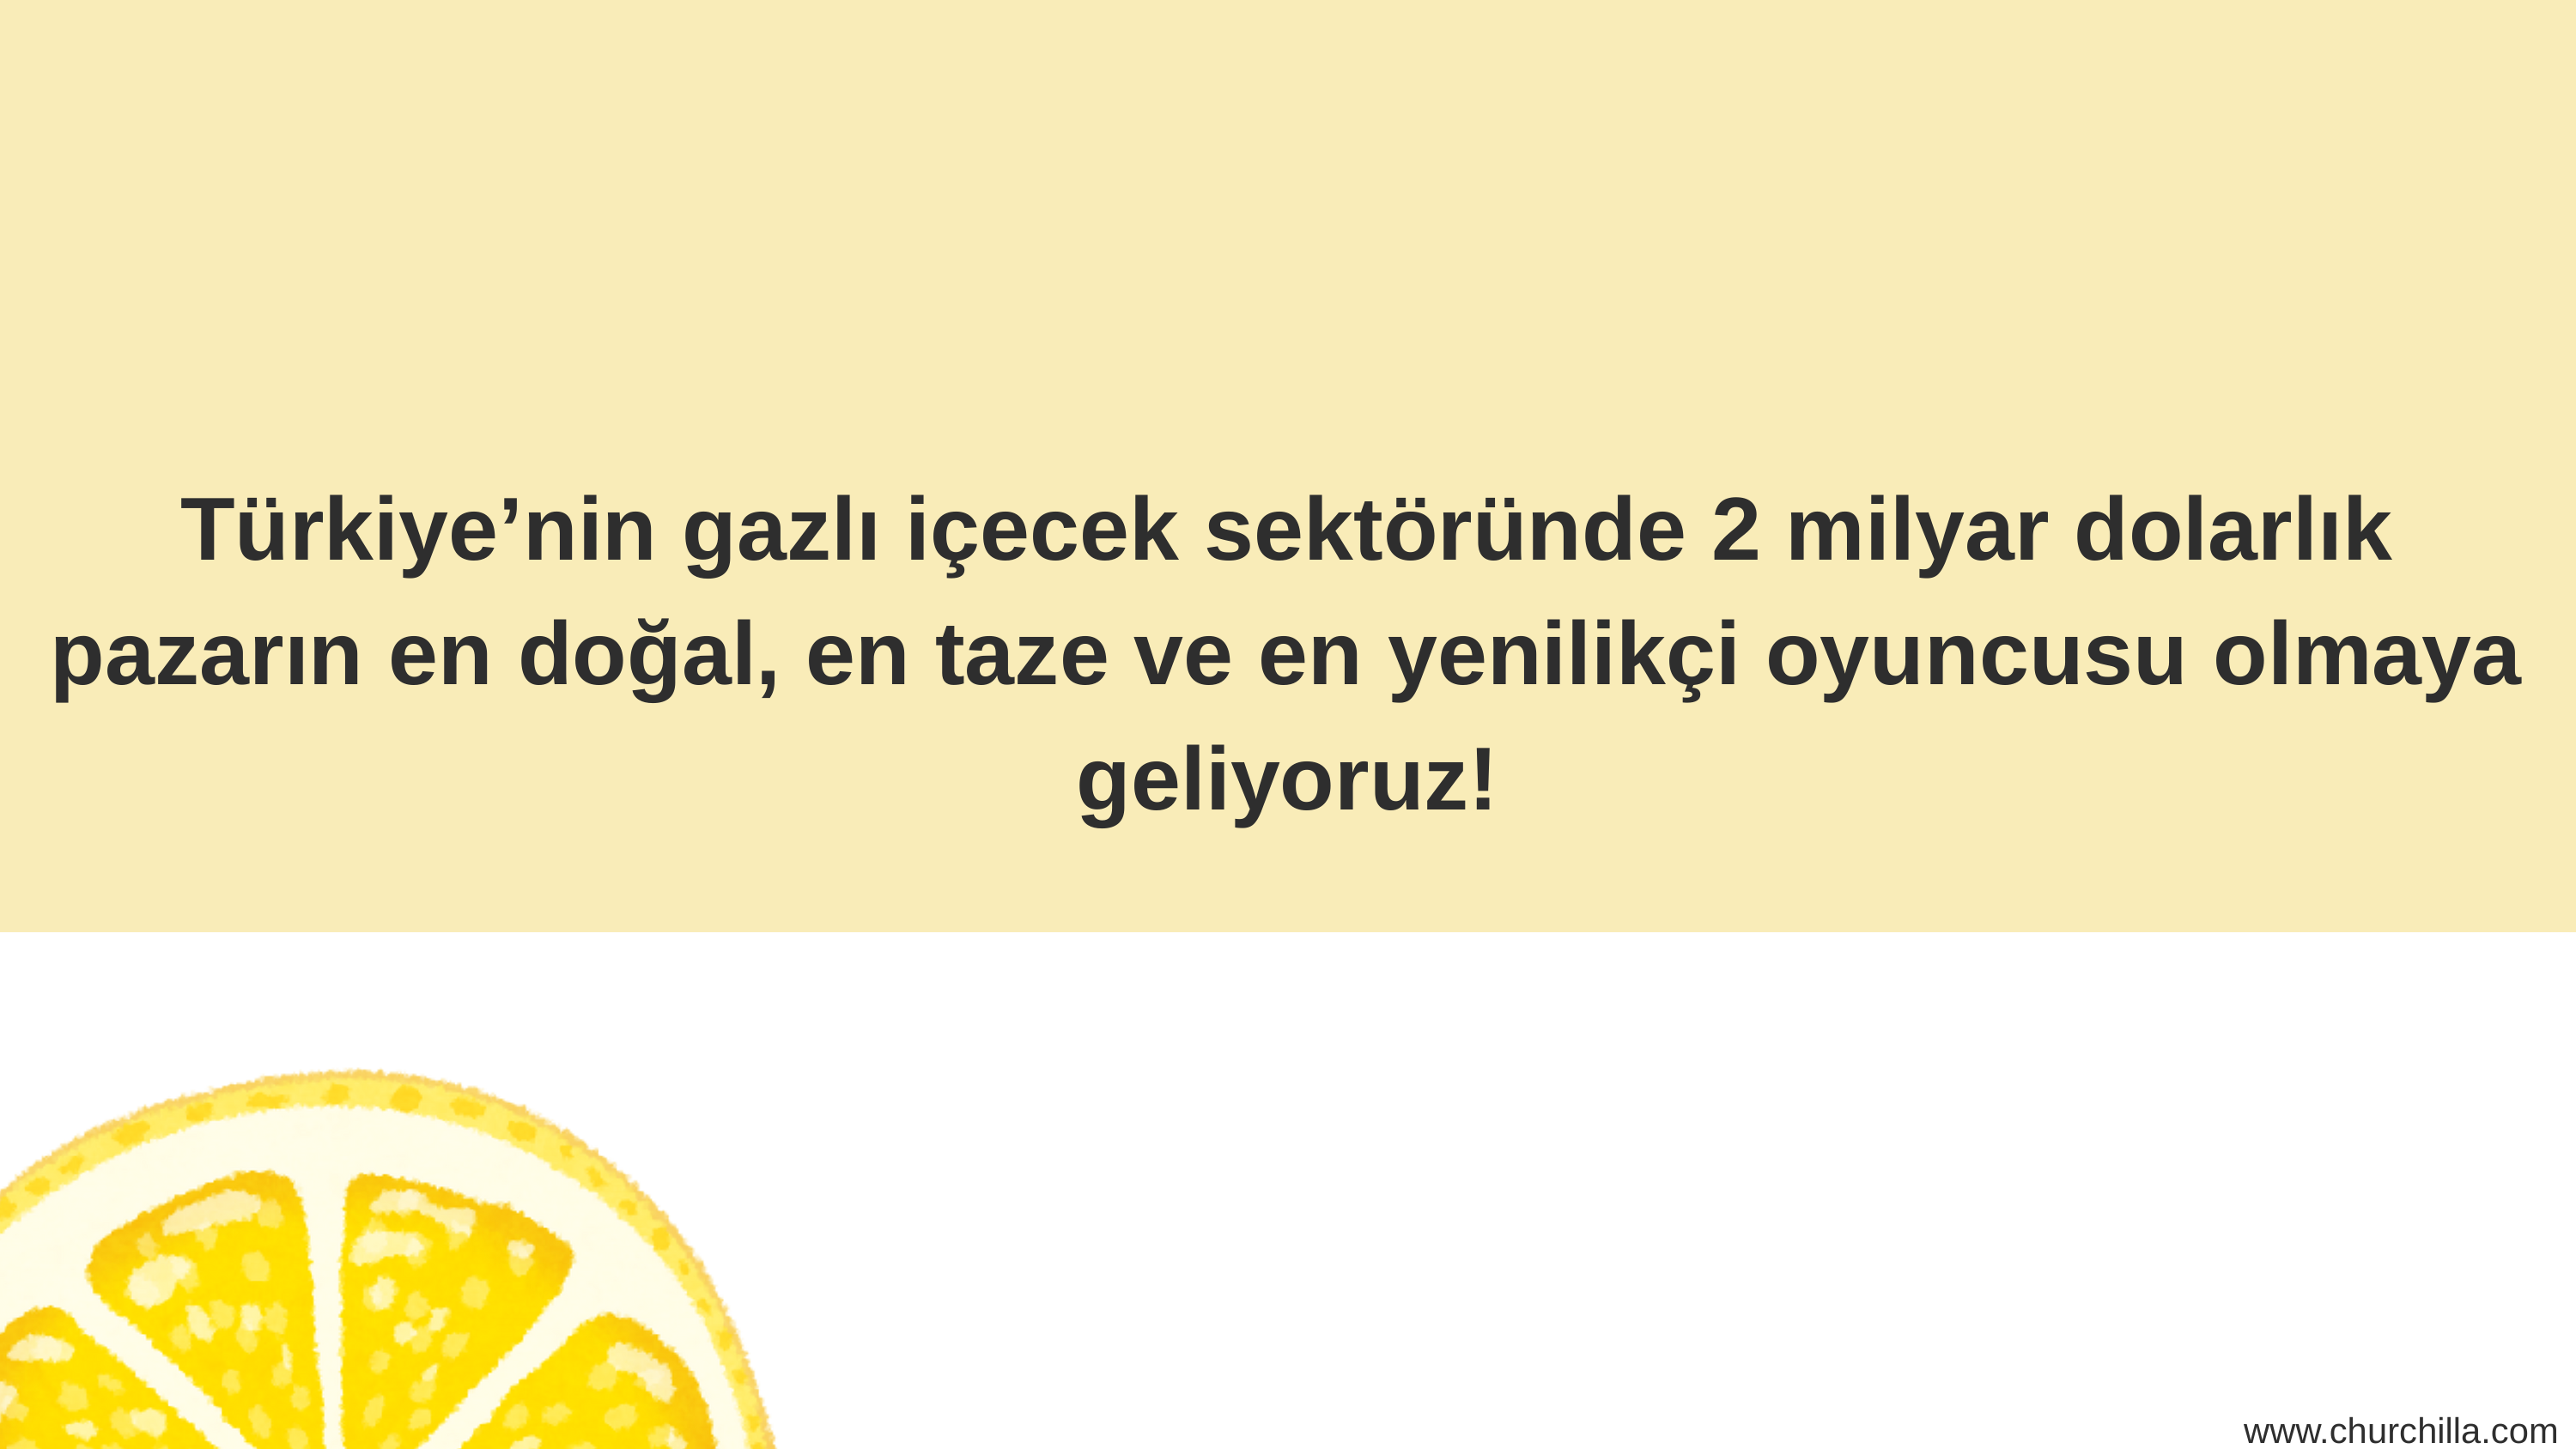

Türkiye’nin gazlı içecek sektöründe 2 milyar dolarlık pazarın en doğal, en taze ve en yenilikçi oyuncusu olmaya geliyoruz!

www.churchilla.com